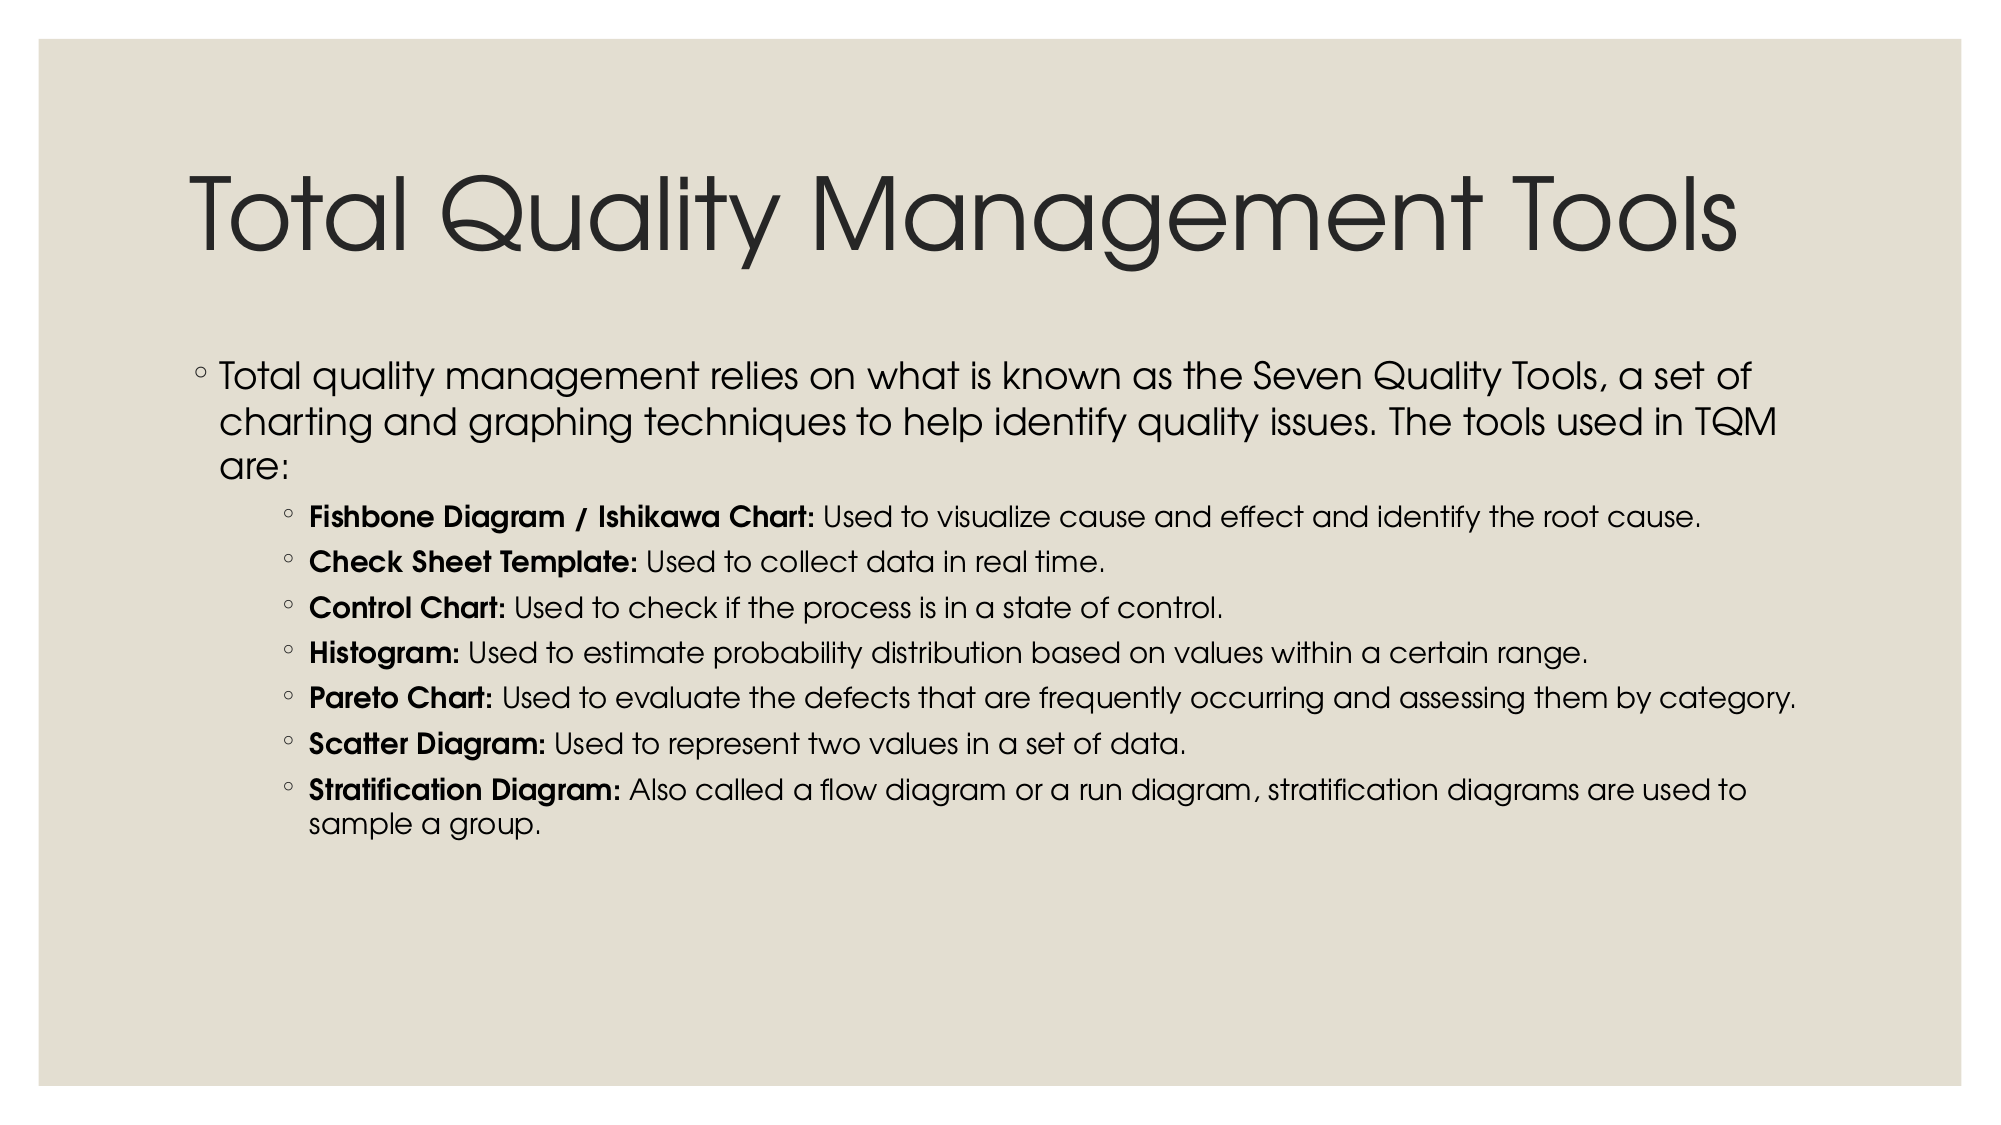

# Total Quality Management Tools
Total quality management relies on what is known as the Seven Quality Tools, a set of charting and graphing techniques to help identify quality issues. The tools used in TQM are:
Fishbone Diagram / Ishikawa Chart: Used to visualize cause and effect and identify the root cause.
Check Sheet Template: Used to collect data in real time.
Control Chart: Used to check if the process is in a state of control.
Histogram: Used to estimate probability distribution based on values within a certain range.
Pareto Chart: Used to evaluate the defects that are frequently occurring and assessing them by category.
Scatter Diagram: Used to represent two values in a set of data.
Stratification Diagram: Also called a flow diagram or a run diagram, stratification diagrams are used to sample a group.